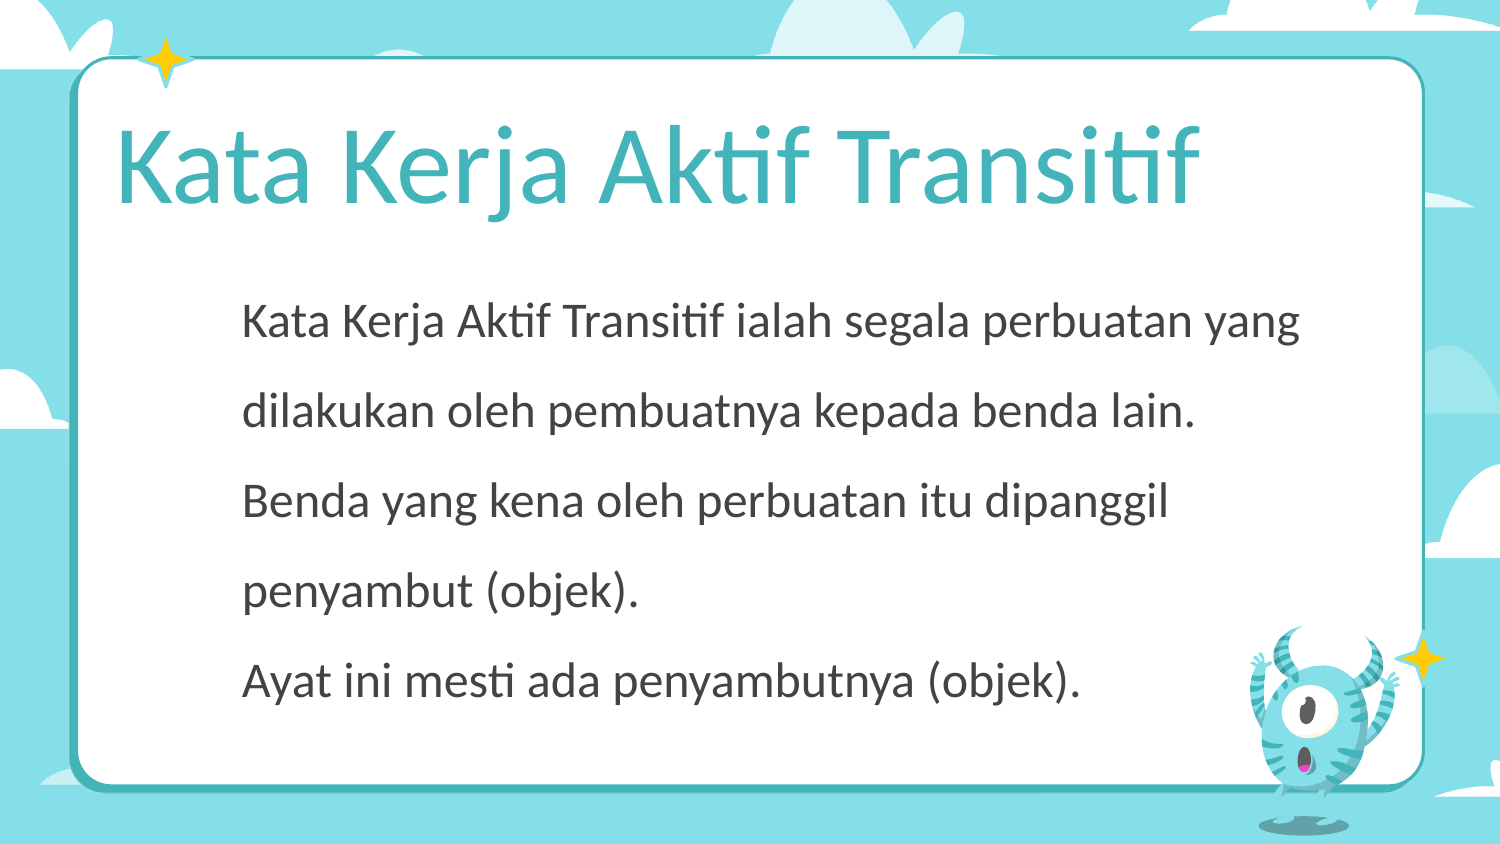

# Kata Kerja Aktif Transitif
Kata Kerja Aktif Transitif ialah segala perbuatan yang dilakukan oleh pembuatnya kepada benda lain. Benda yang kena oleh perbuatan itu dipanggil penyambut (objek).
Ayat ini mesti ada penyambutnya (objek).